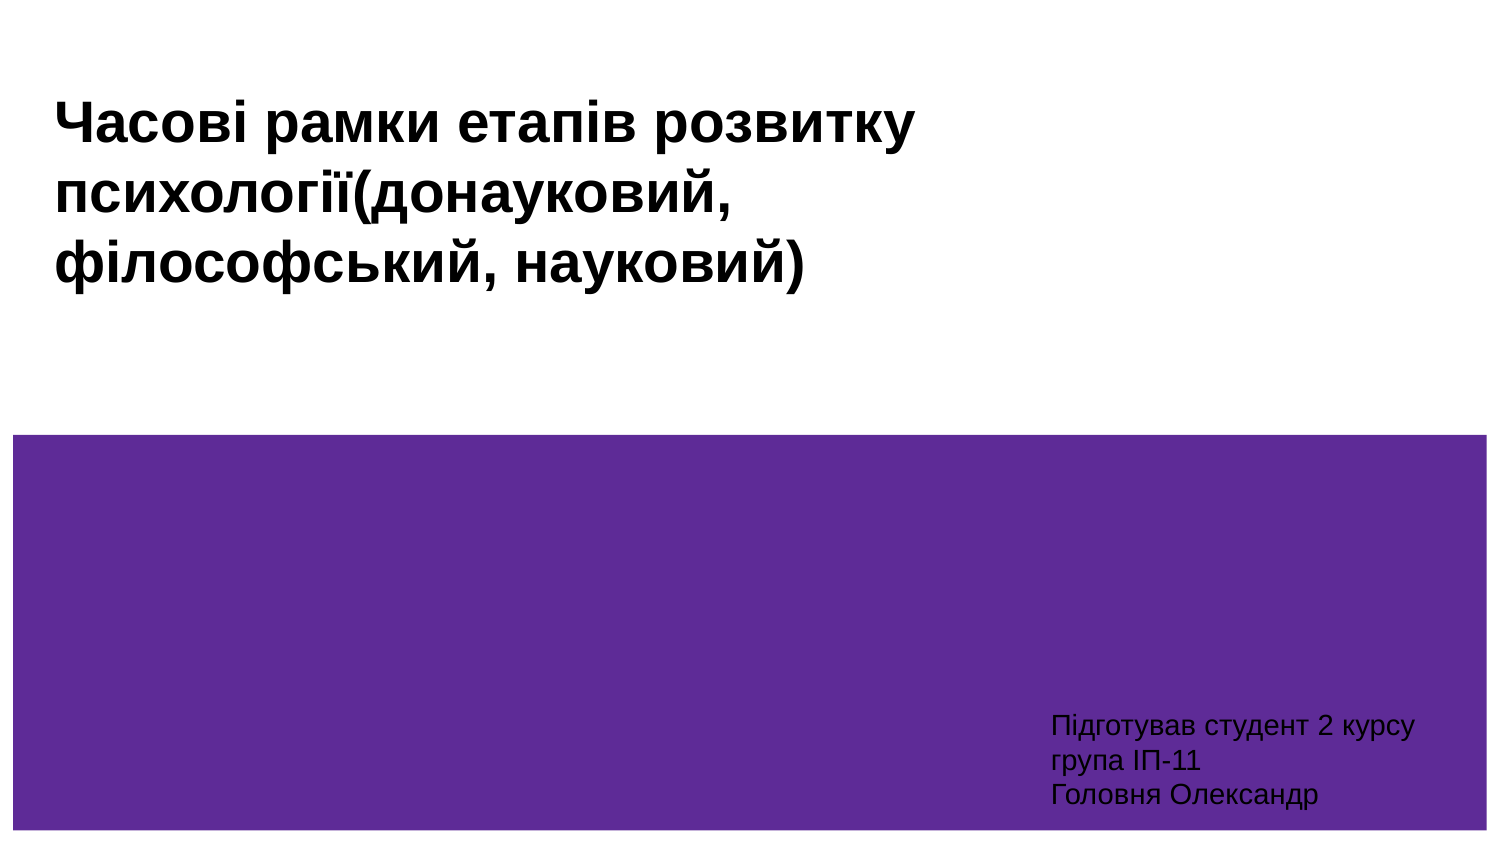

# Часові рамки етапів розвитку психології(донауковий,
філософський, науковий)
Підготував студент 2 курсу
група ІП-11
Головня Олександр